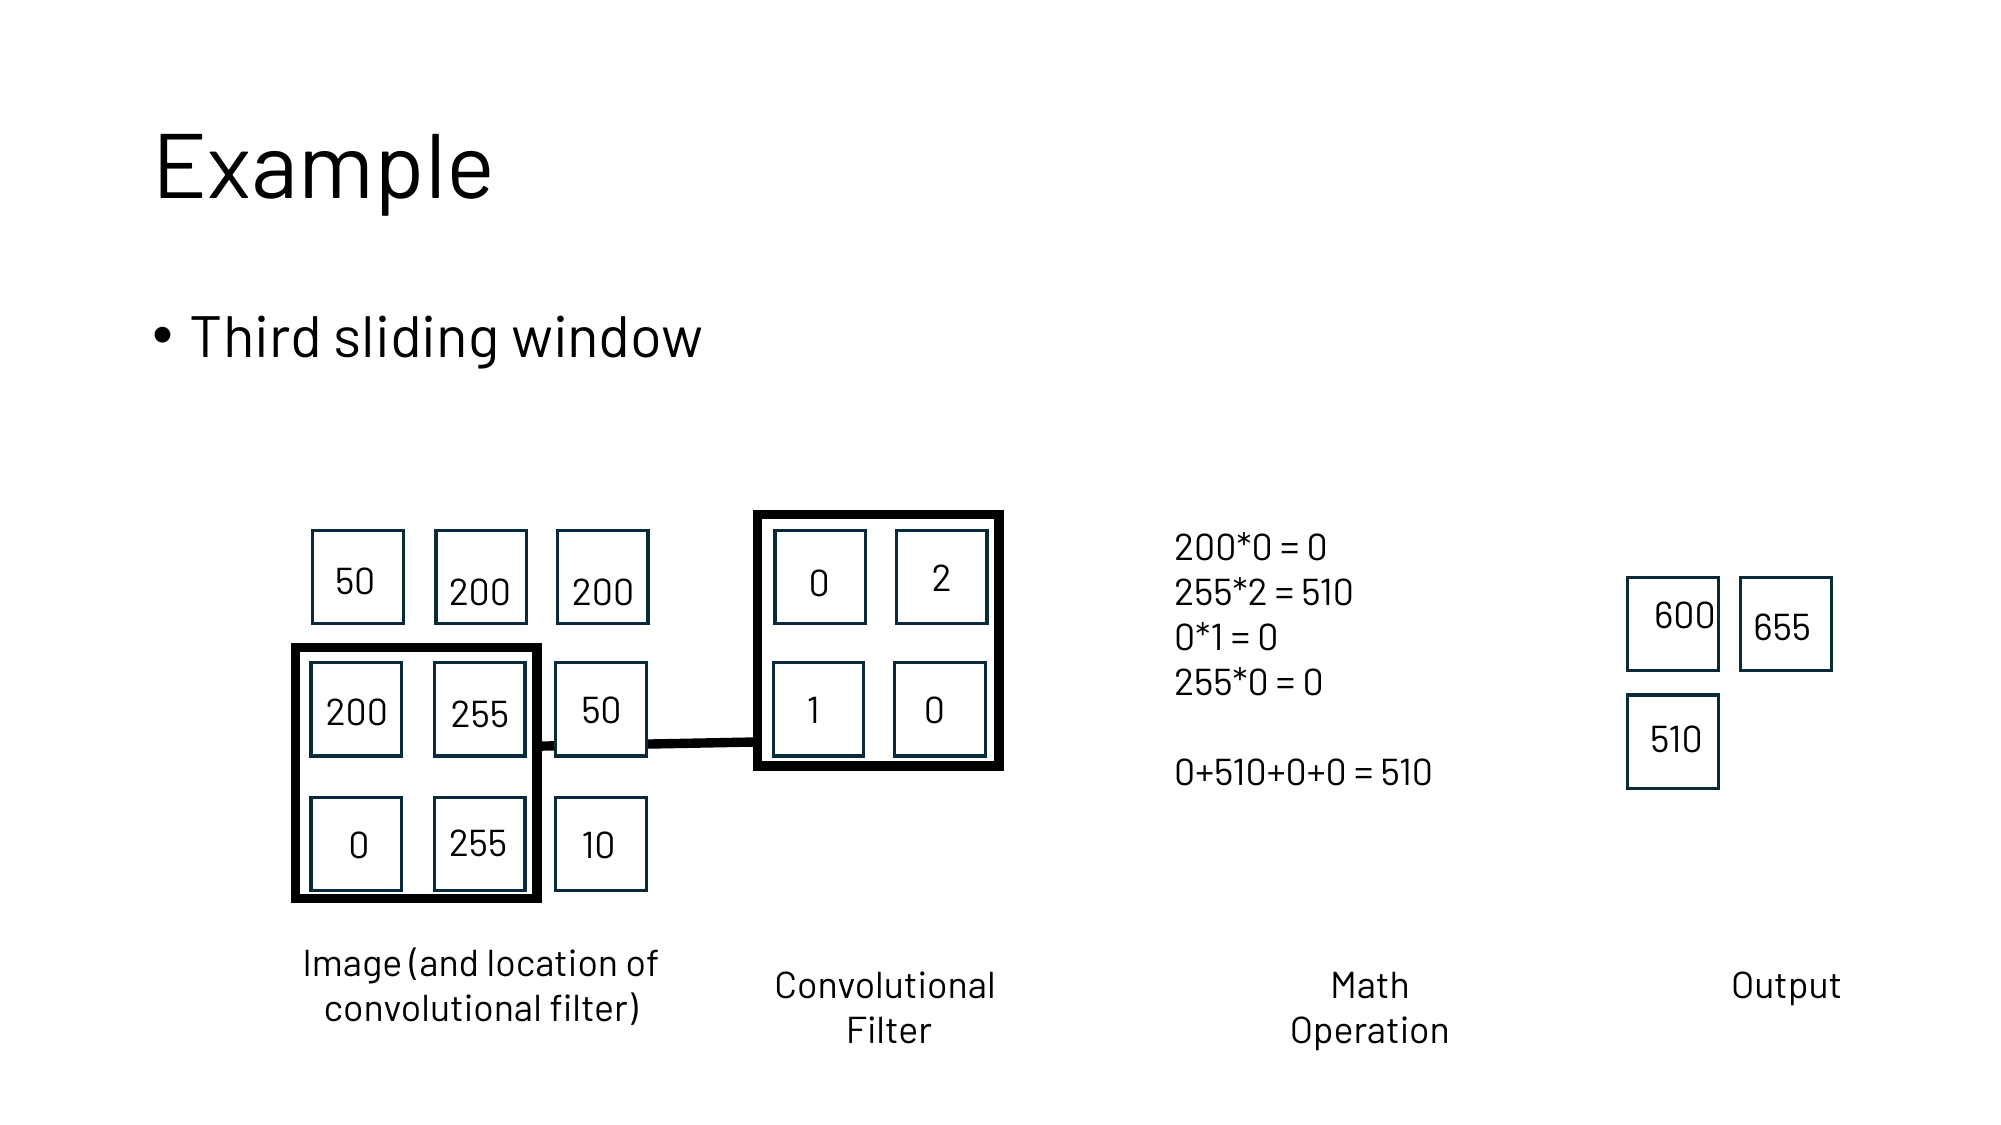

# Example
Third sliding window

200*0 = 0
255*2 = 510
0*1 = 0
255*0 = 0

0+510+0+0 = 510

2
0

1
0

50
200
200

50
200
255

255
10
0

600
655

510
Image (and location of convolutional filter)
Convolutional
Filter
Math Operation
Output